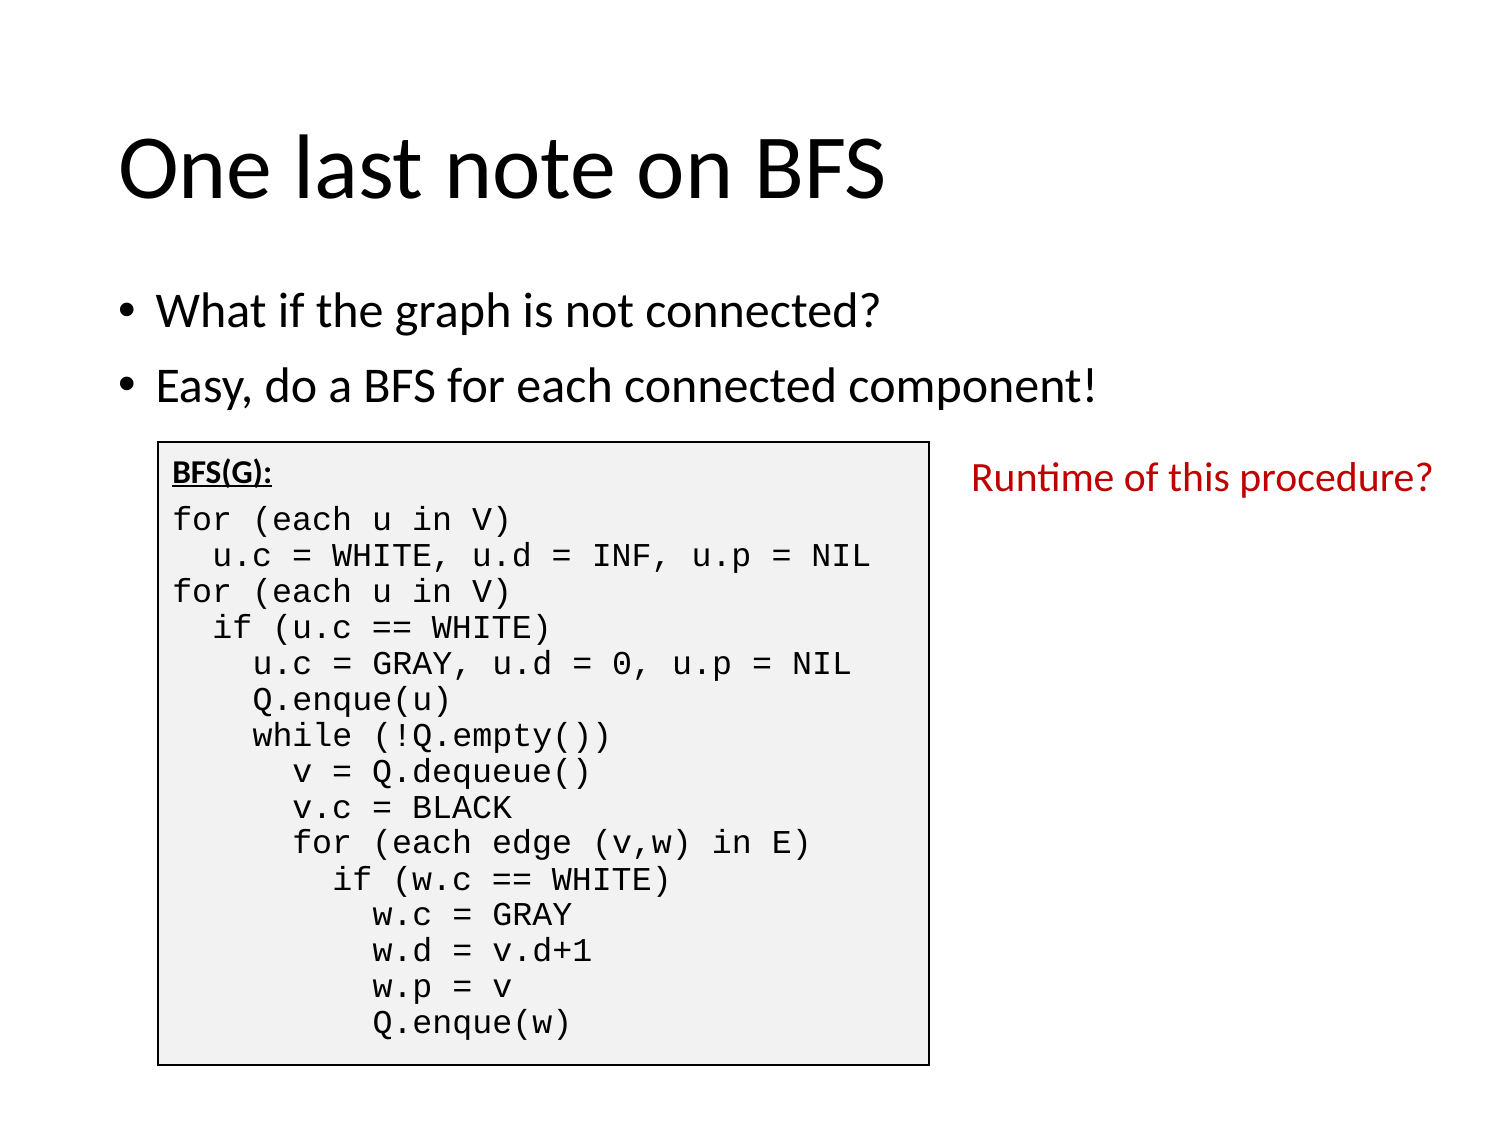

# One last note on BFS
What if the graph is not connected?
Easy, do a BFS for each connected component!
BFS(G):
for (each u in V)
  u.c = WHITE, u.d = INF, u.p = NIL
for (each u in V)
  if (u.c == WHITE)
    u.c = GRAY, u.d = 0, u.p = NIL
    Q.enque(u)
    while (!Q.empty())
      v = Q.dequeue()
      v.c = BLACK
      for (each edge (v,w) in E)
        if (w.c == WHITE)
          w.c = GRAY
          w.d = v.d+1
          w.p = v
          Q.enque(w)
Runtime of this procedure?